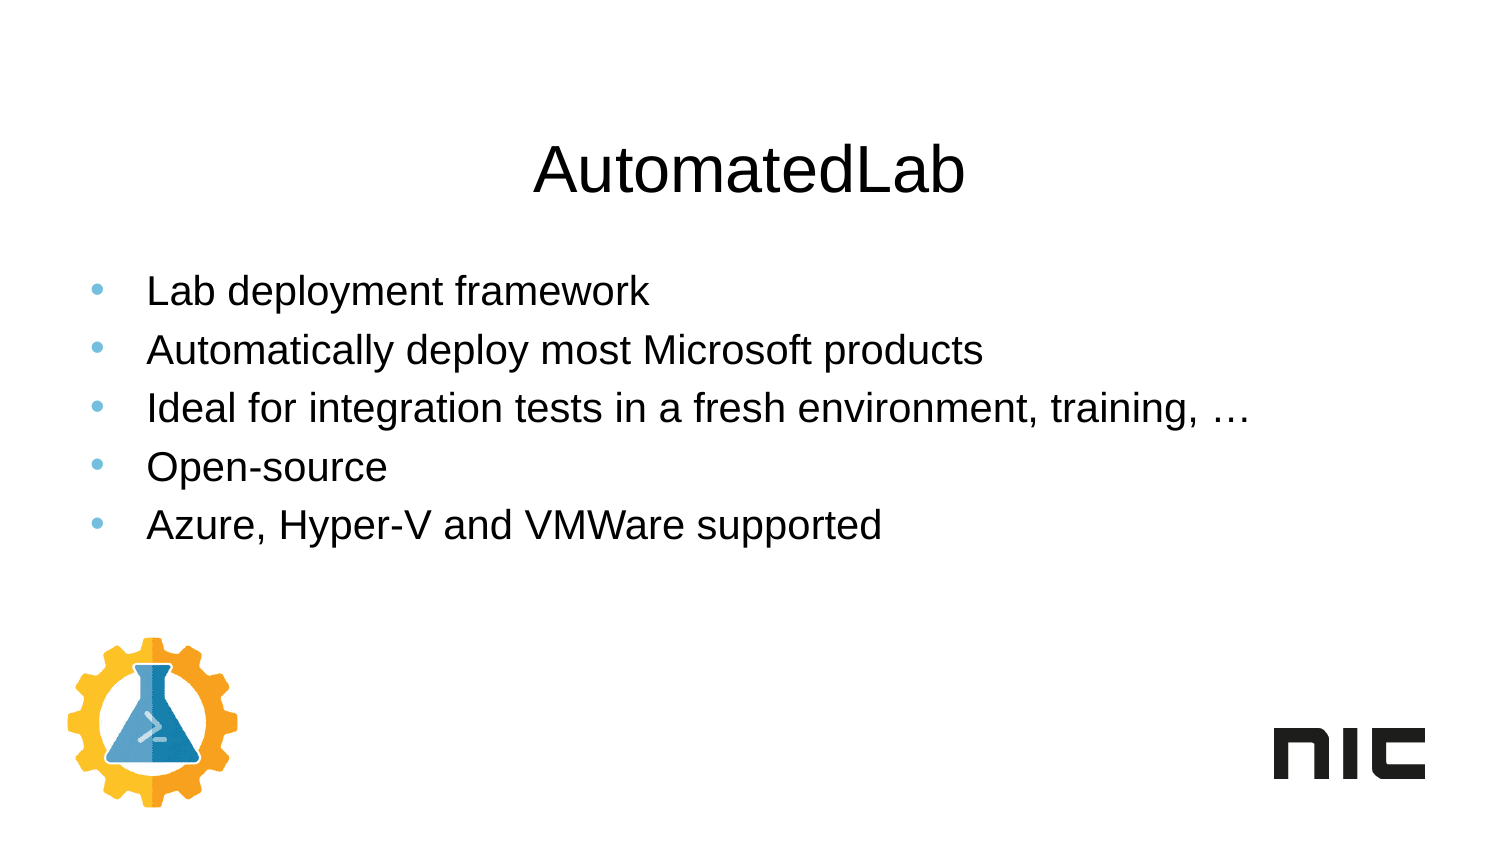

# AutomatedLab
Lab deployment framework
Automatically deploy most Microsoft products
Ideal for integration tests in a fresh environment, training, …
Open-source
Azure, Hyper-V and VMWare supported